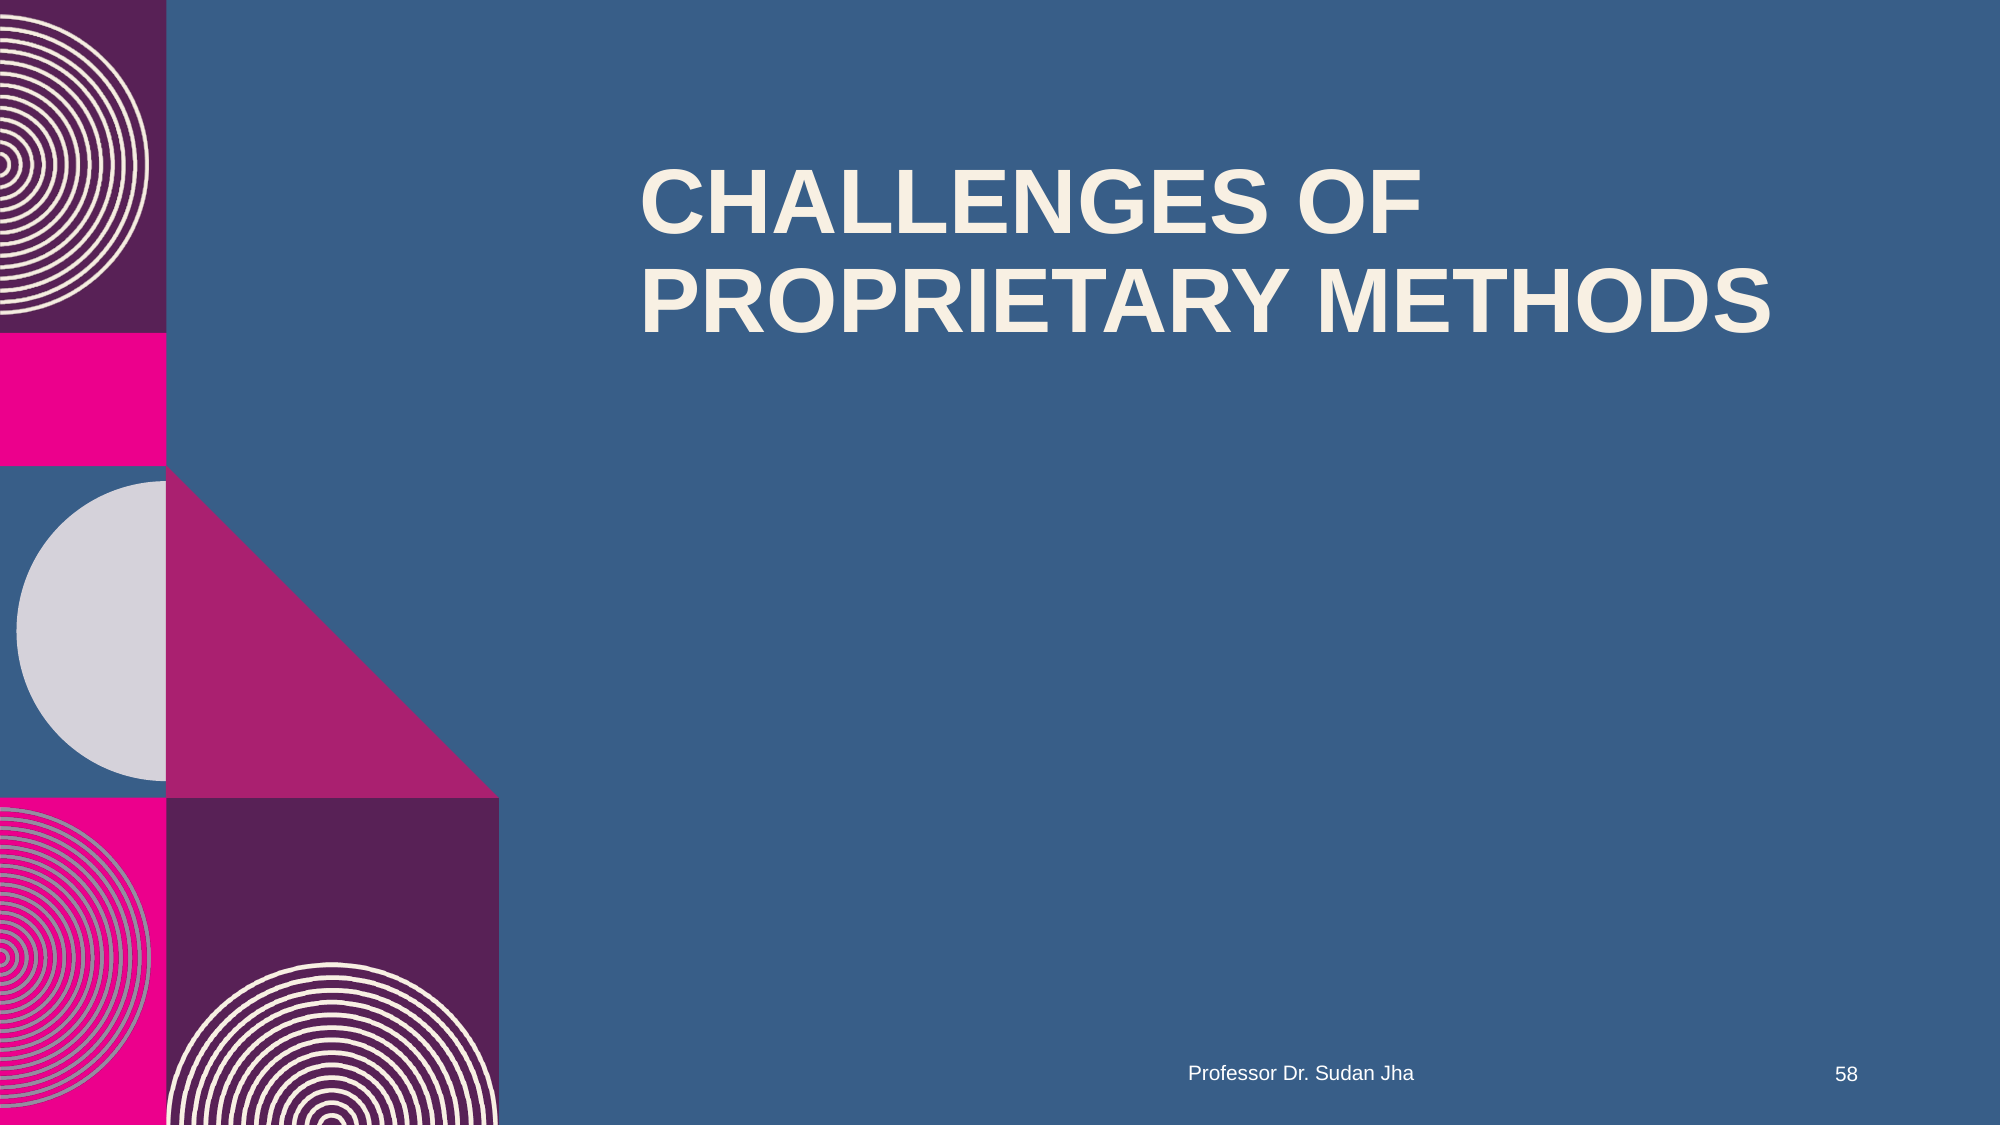

# Challenges of Proprietary Methods

Professor Dr. Sudan Jha
58